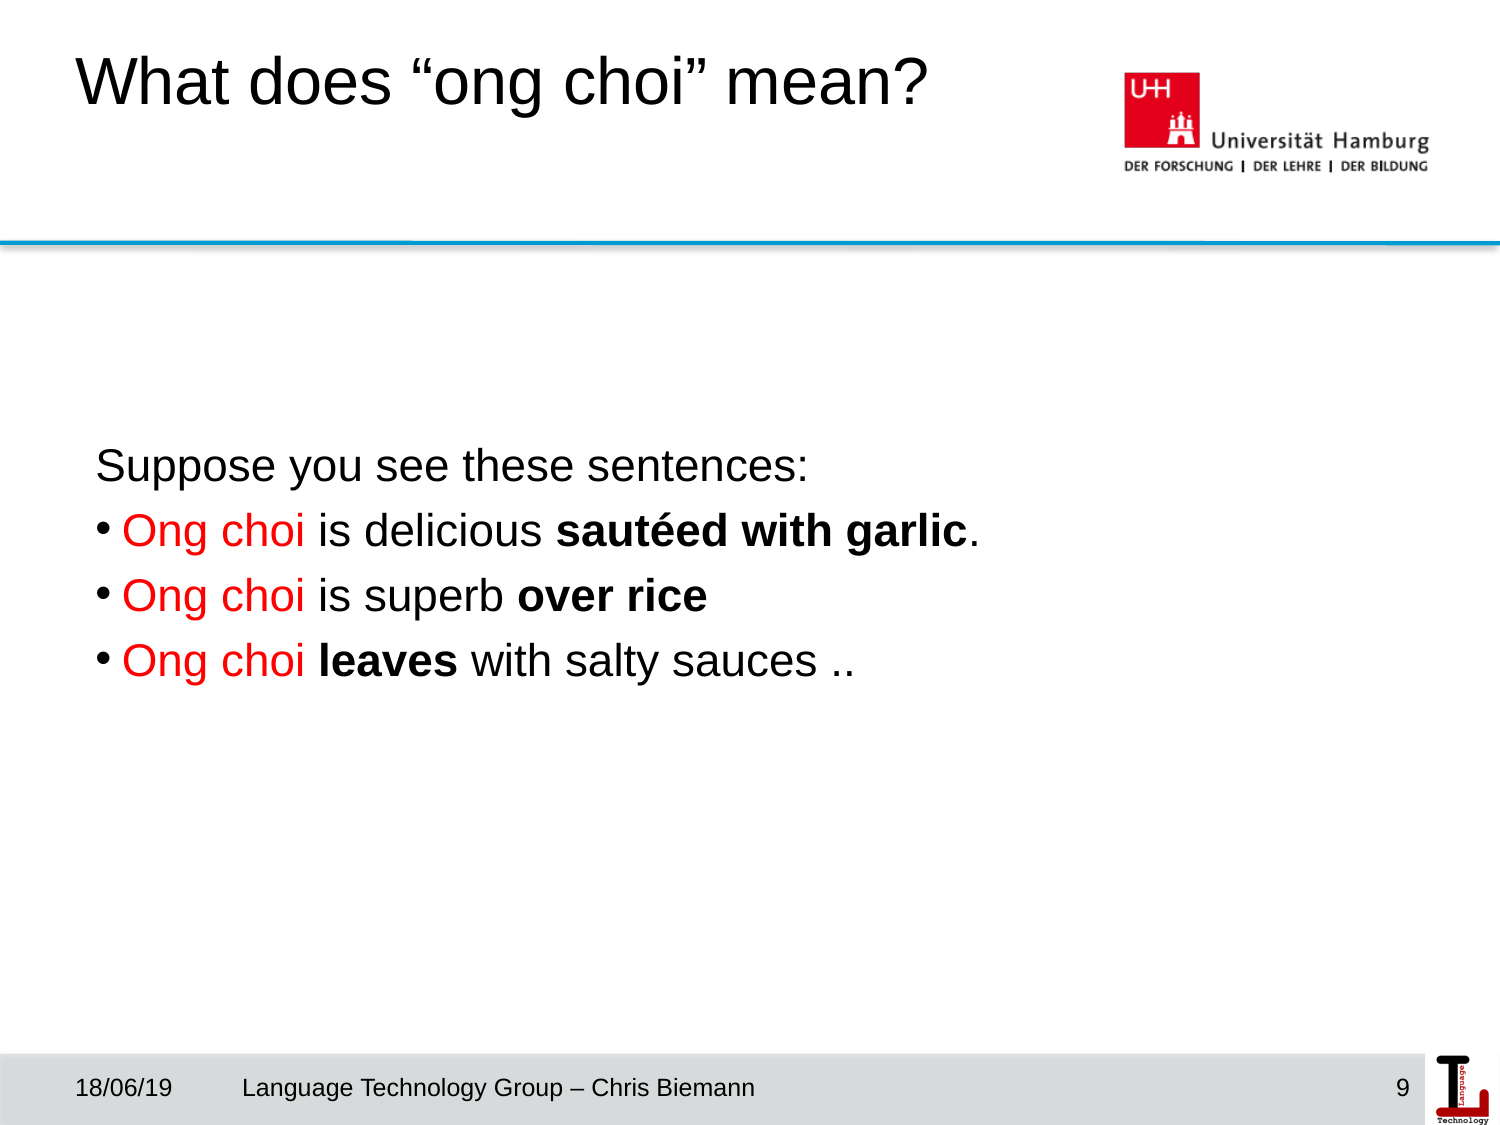

What does “ong choi” mean?
Suppose you see these sentences:
Ong choi is delicious sautéed with garlic.
Ong choi is superb over rice
Ong choi leaves with salty sauces ..

18/06/19
 Language Technology Group – Chris Biemann
9